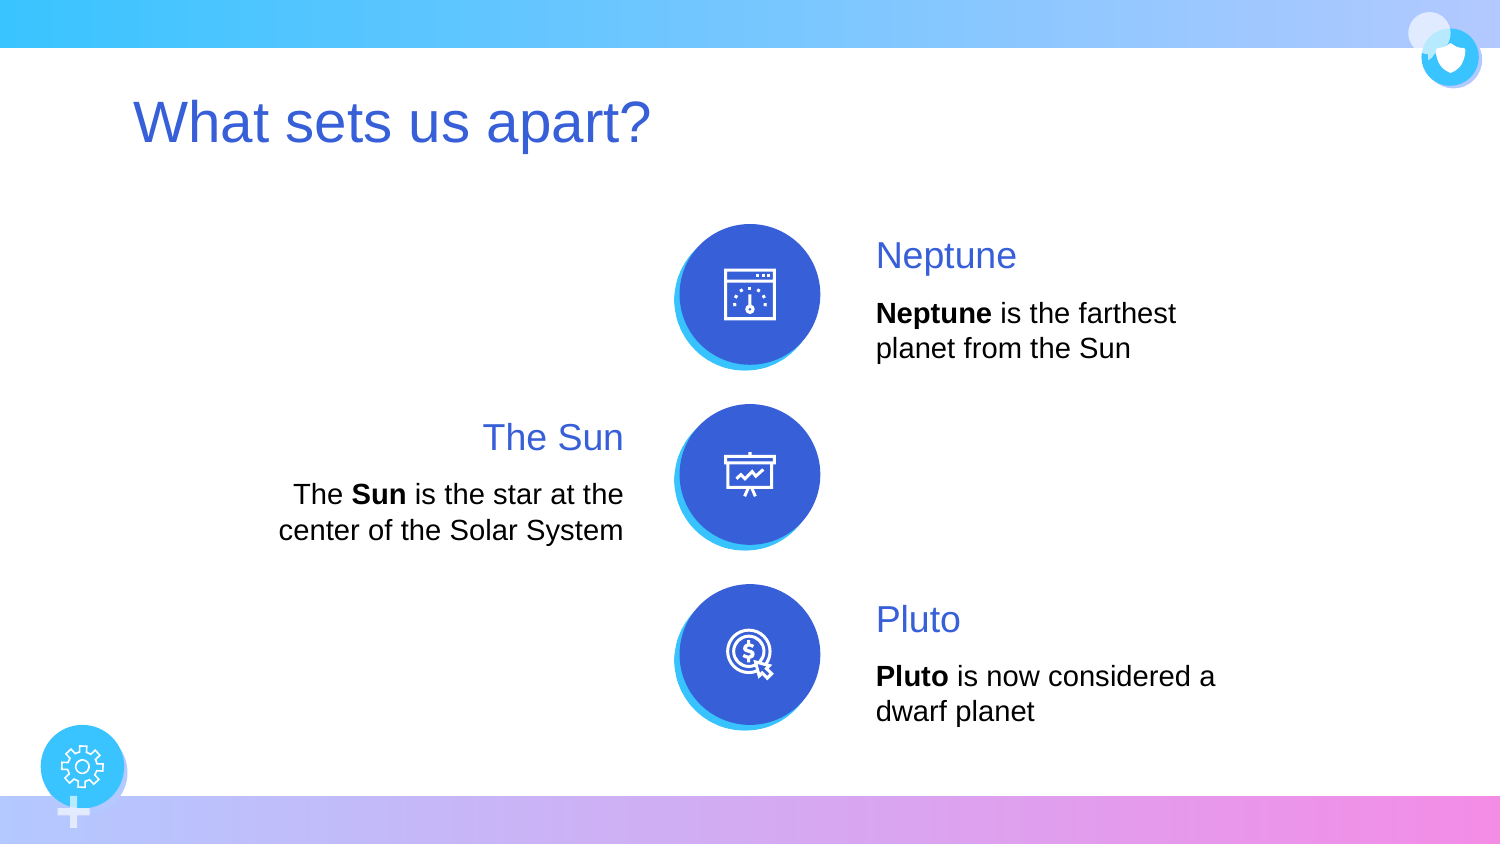

# What sets us apart?
Neptune

Neptune is the farthest planet from the Sun
The Sun

The Sun is the star at the center of the Solar System

Pluto

Pluto is now considered a dwarf planet